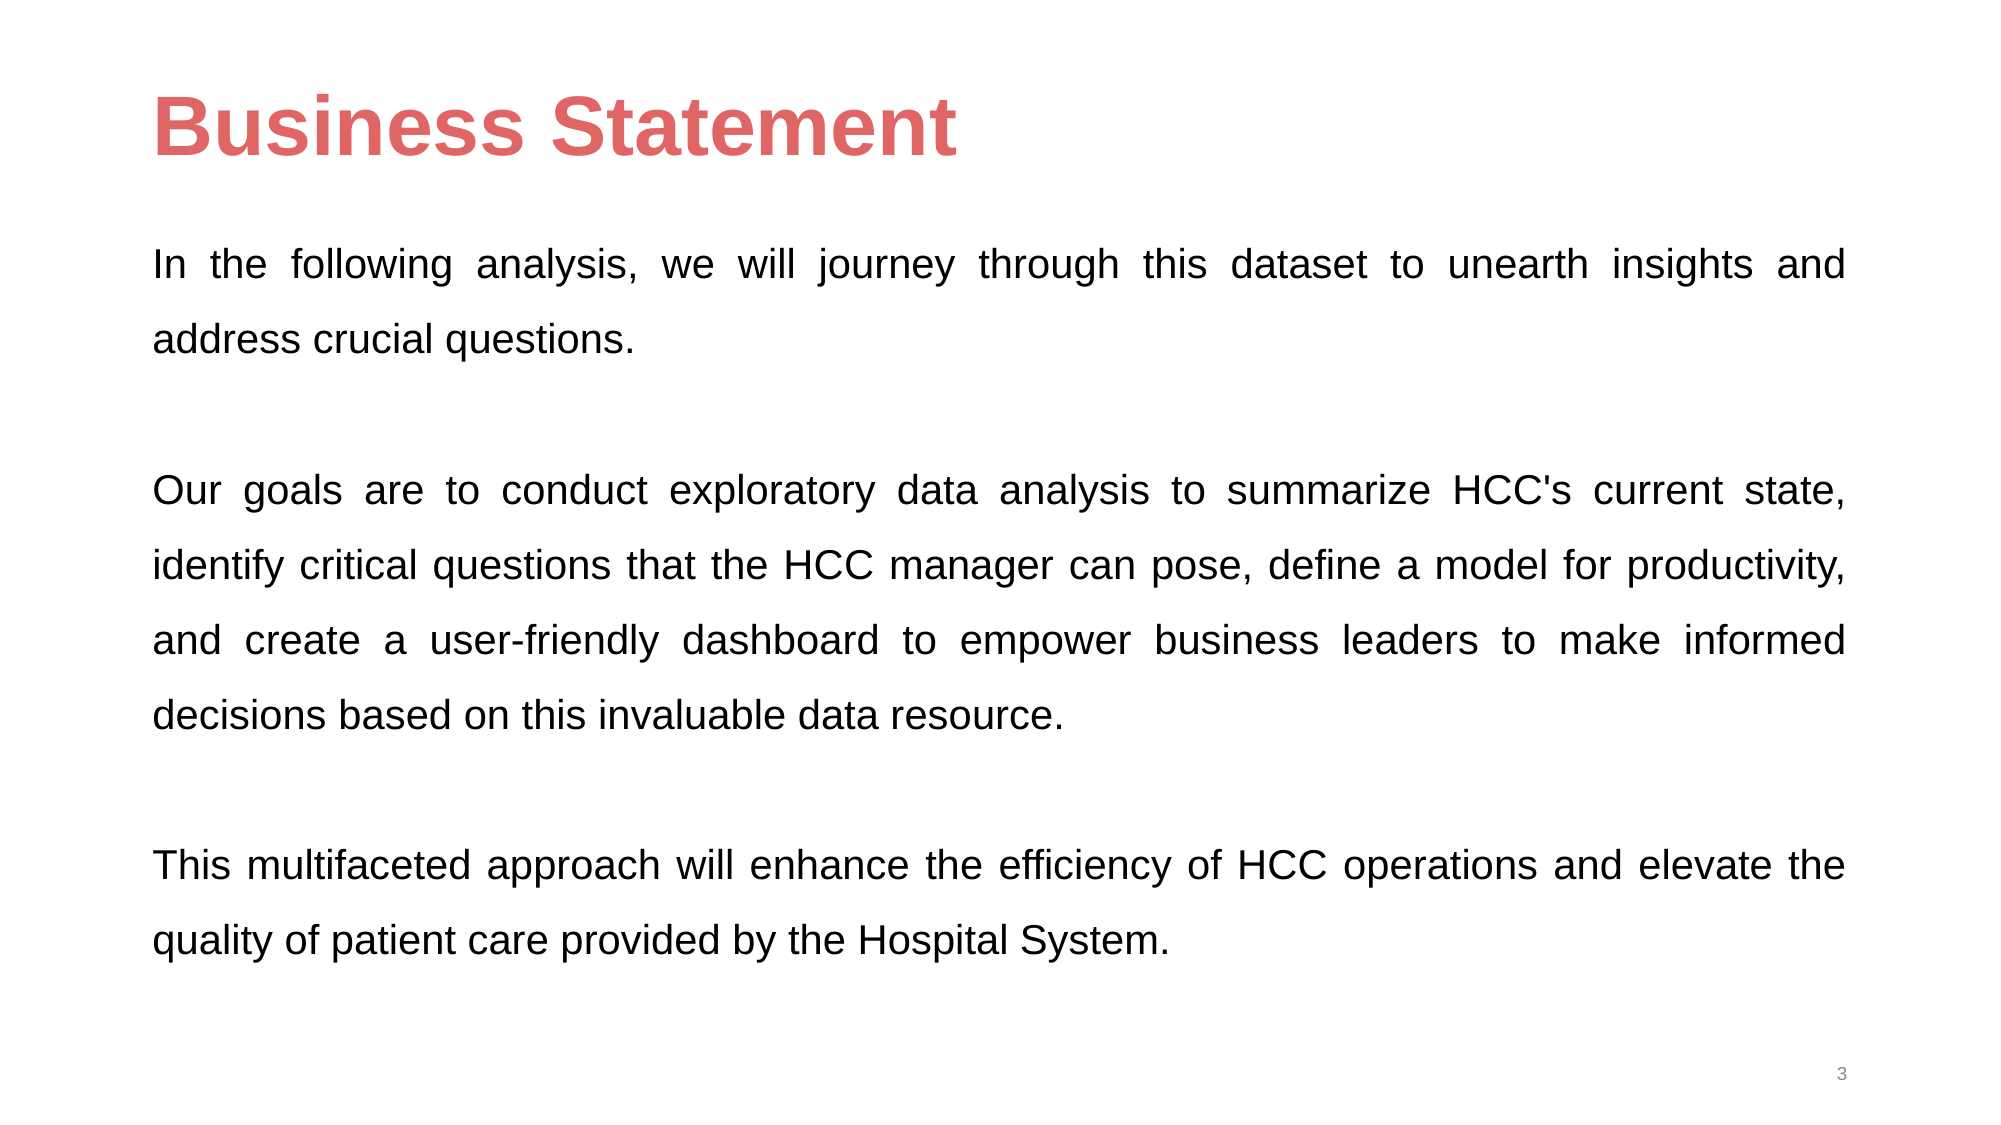

# Business Statement
In the following analysis, we will journey through this dataset to unearth insights and address crucial questions.

Our goals are to conduct exploratory data analysis to summarize HCC's current state, identify critical questions that the HCC manager can pose, define a model for productivity, and create a user-friendly dashboard to empower business leaders to make informed decisions based on this invaluable data resource.

This multifaceted approach will enhance the efficiency of HCC operations and elevate the quality of patient care provided by the Hospital System.
3